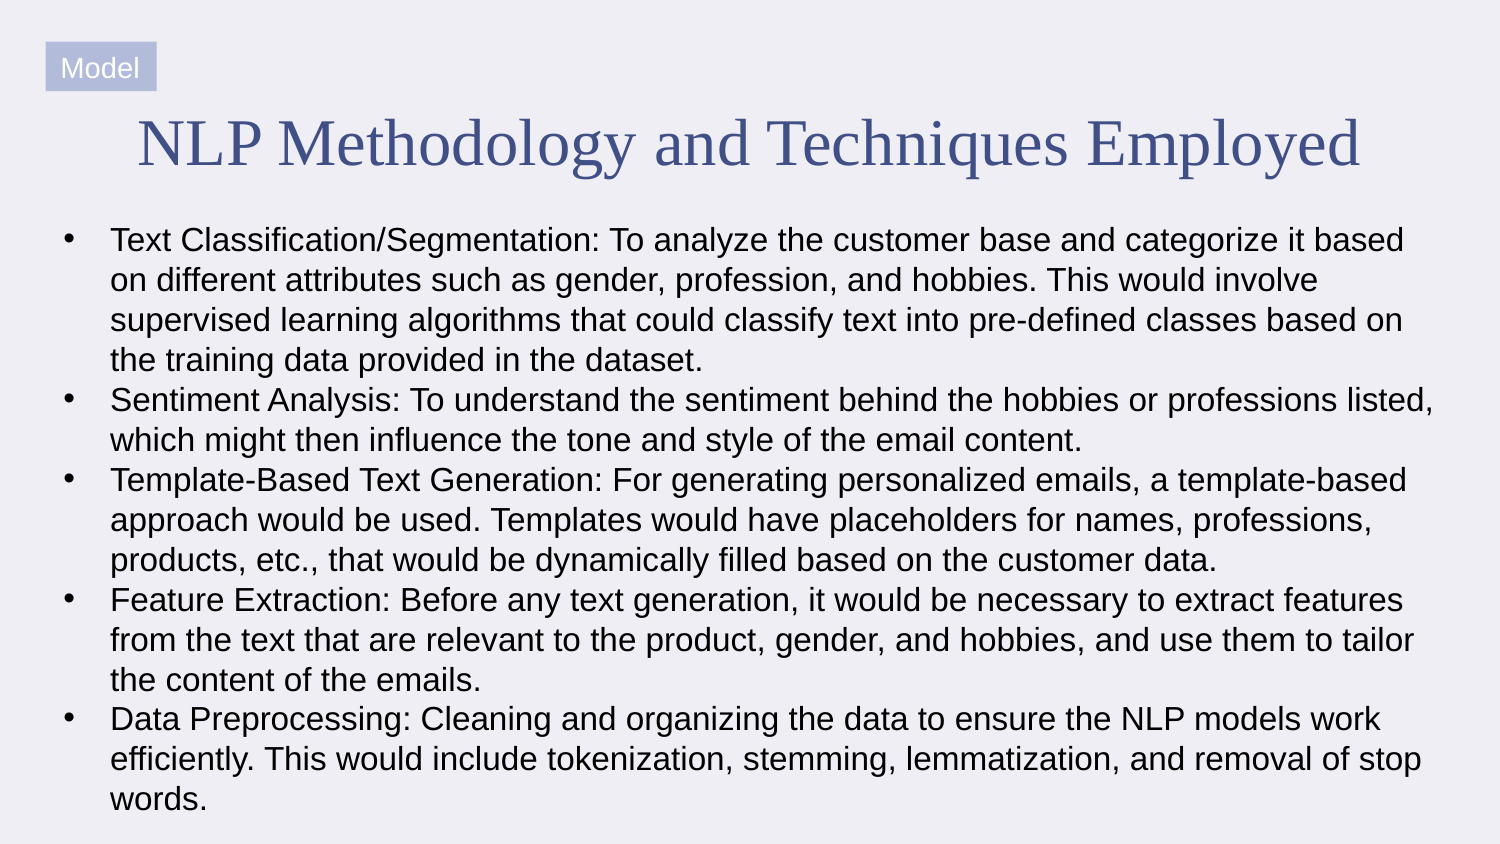

Model
NLP Methodology and Techniques Employed
Text Classification/Segmentation: To analyze the customer base and categorize it based on different attributes such as gender, profession, and hobbies. This would involve supervised learning algorithms that could classify text into pre-defined classes based on the training data provided in the dataset.
Sentiment Analysis: To understand the sentiment behind the hobbies or professions listed, which might then influence the tone and style of the email content.
Template-Based Text Generation: For generating personalized emails, a template-based approach would be used. Templates would have placeholders for names, professions, products, etc., that would be dynamically filled based on the customer data.
Feature Extraction: Before any text generation, it would be necessary to extract features from the text that are relevant to the product, gender, and hobbies, and use them to tailor the content of the emails.
Data Preprocessing: Cleaning and organizing the data to ensure the NLP models work efficiently. This would include tokenization, stemming, lemmatization, and removal of stop words.